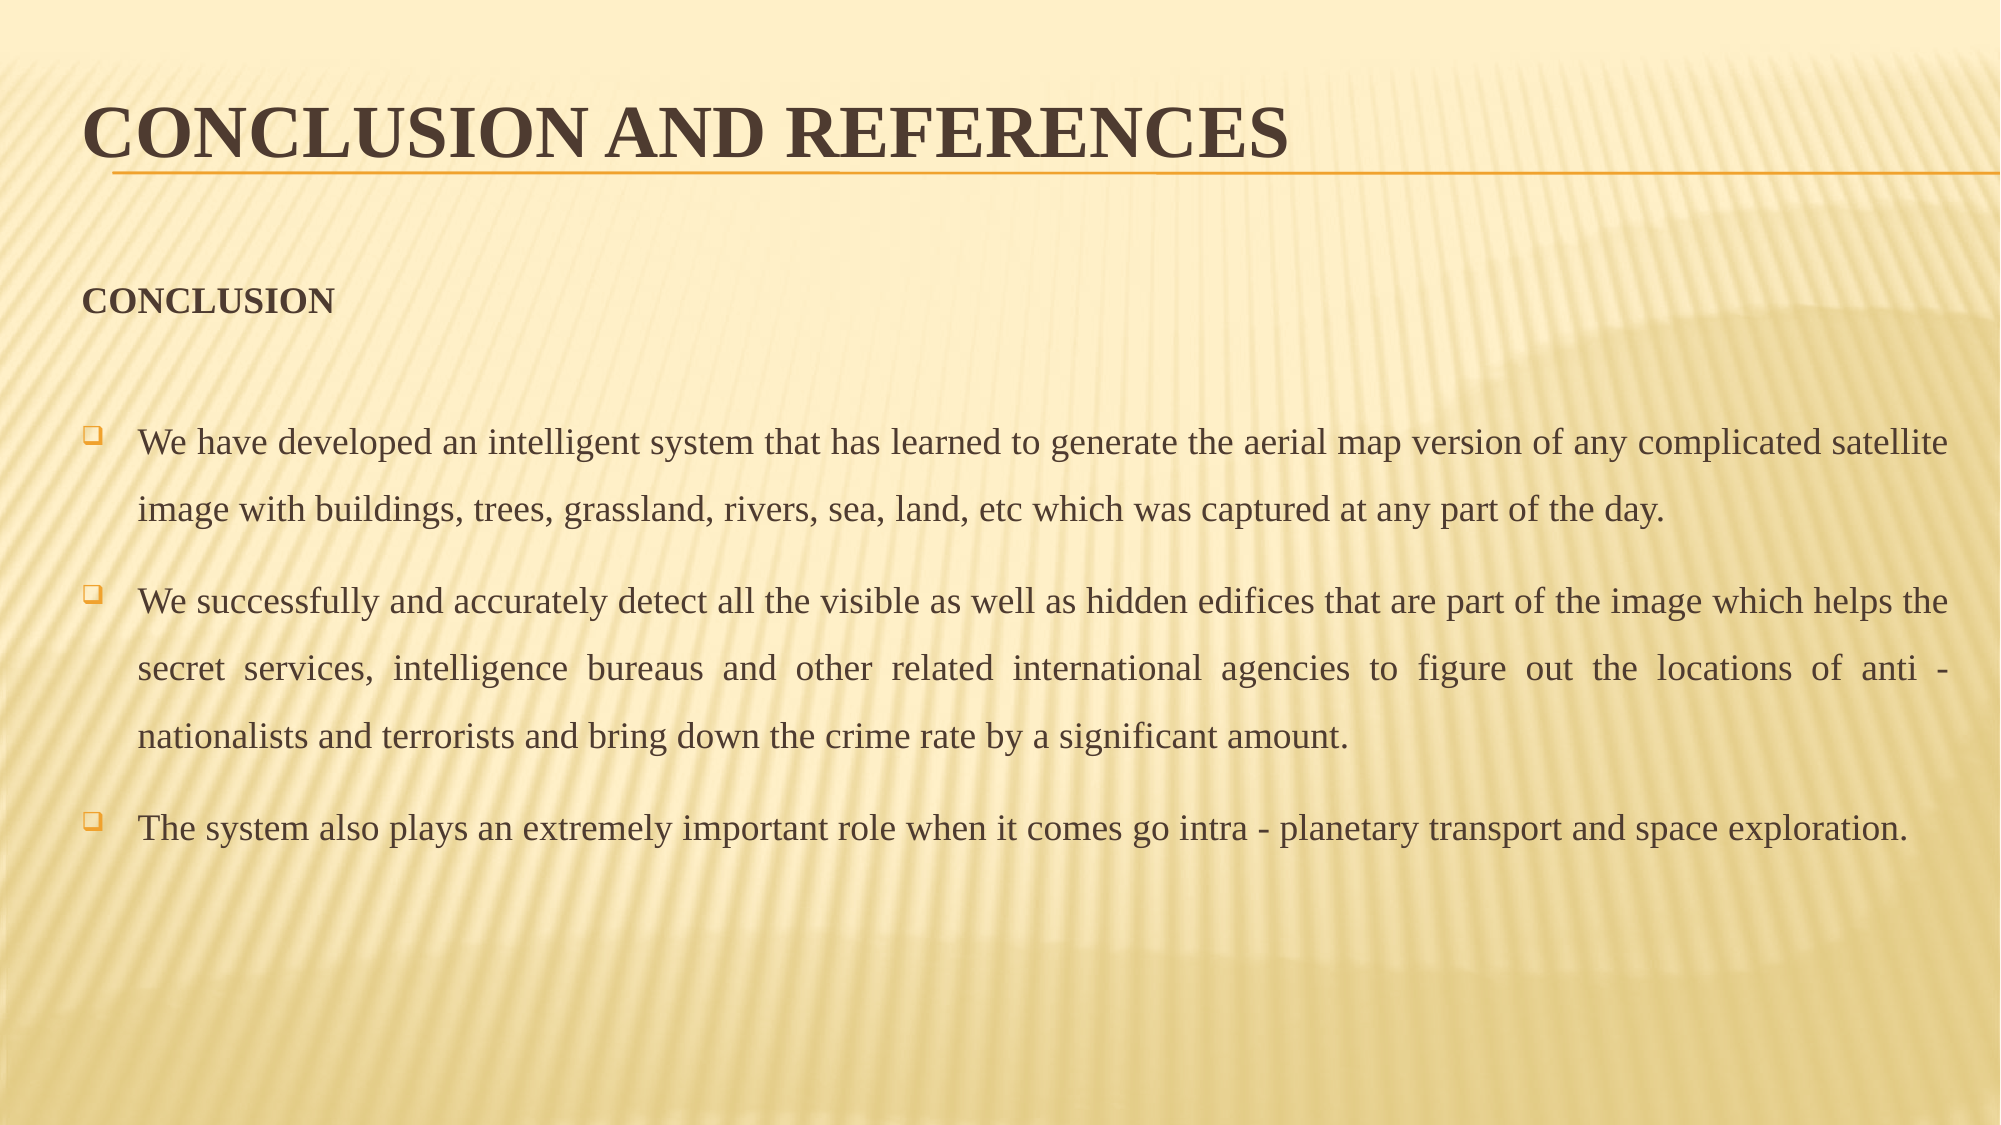

# CONCLUSION AND REFERENCES
CONCLUSION

We have developed an intelligent system that has learned to generate the aerial map version of any complicated satellite image with buildings, trees, grassland, rivers, sea, land, etc which was captured at any part of the day.
We successfully and accurately detect all the visible as well as hidden edifices that are part of the image which helps the secret services, intelligence bureaus and other related international agencies to figure out the locations of anti - nationalists and terrorists and bring down the crime rate by a significant amount.
The system also plays an extremely important role when it comes go intra - planetary transport and space exploration.